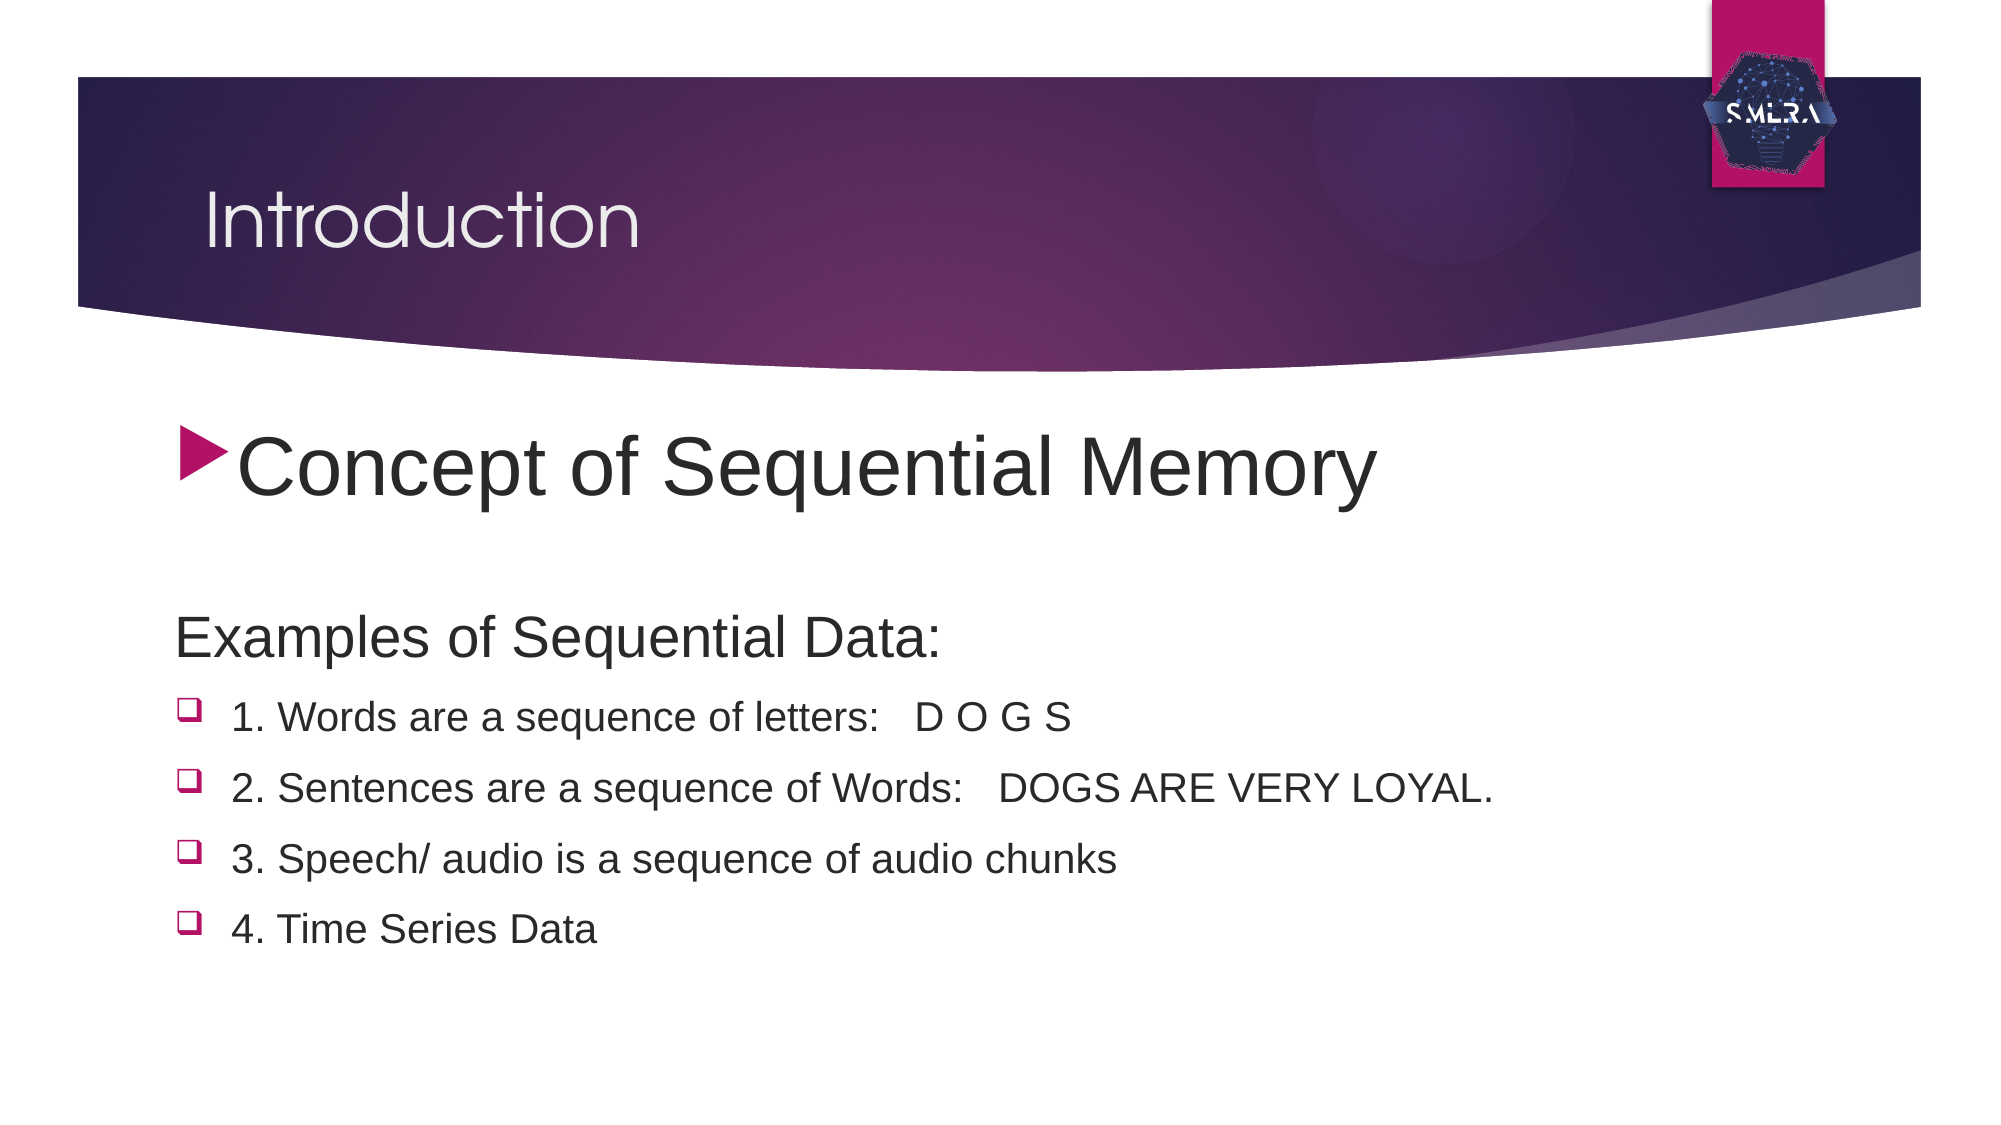

# Introduction
Concept of Sequential Memory

Examples of Sequential Data:
1. Words are a sequence of letters:   D O G S
2. Sentences are a sequence of Words:   DOGS ARE VERY LOYAL.
3. Speech/ audio is a sequence of audio chunks
4. Time Series Data